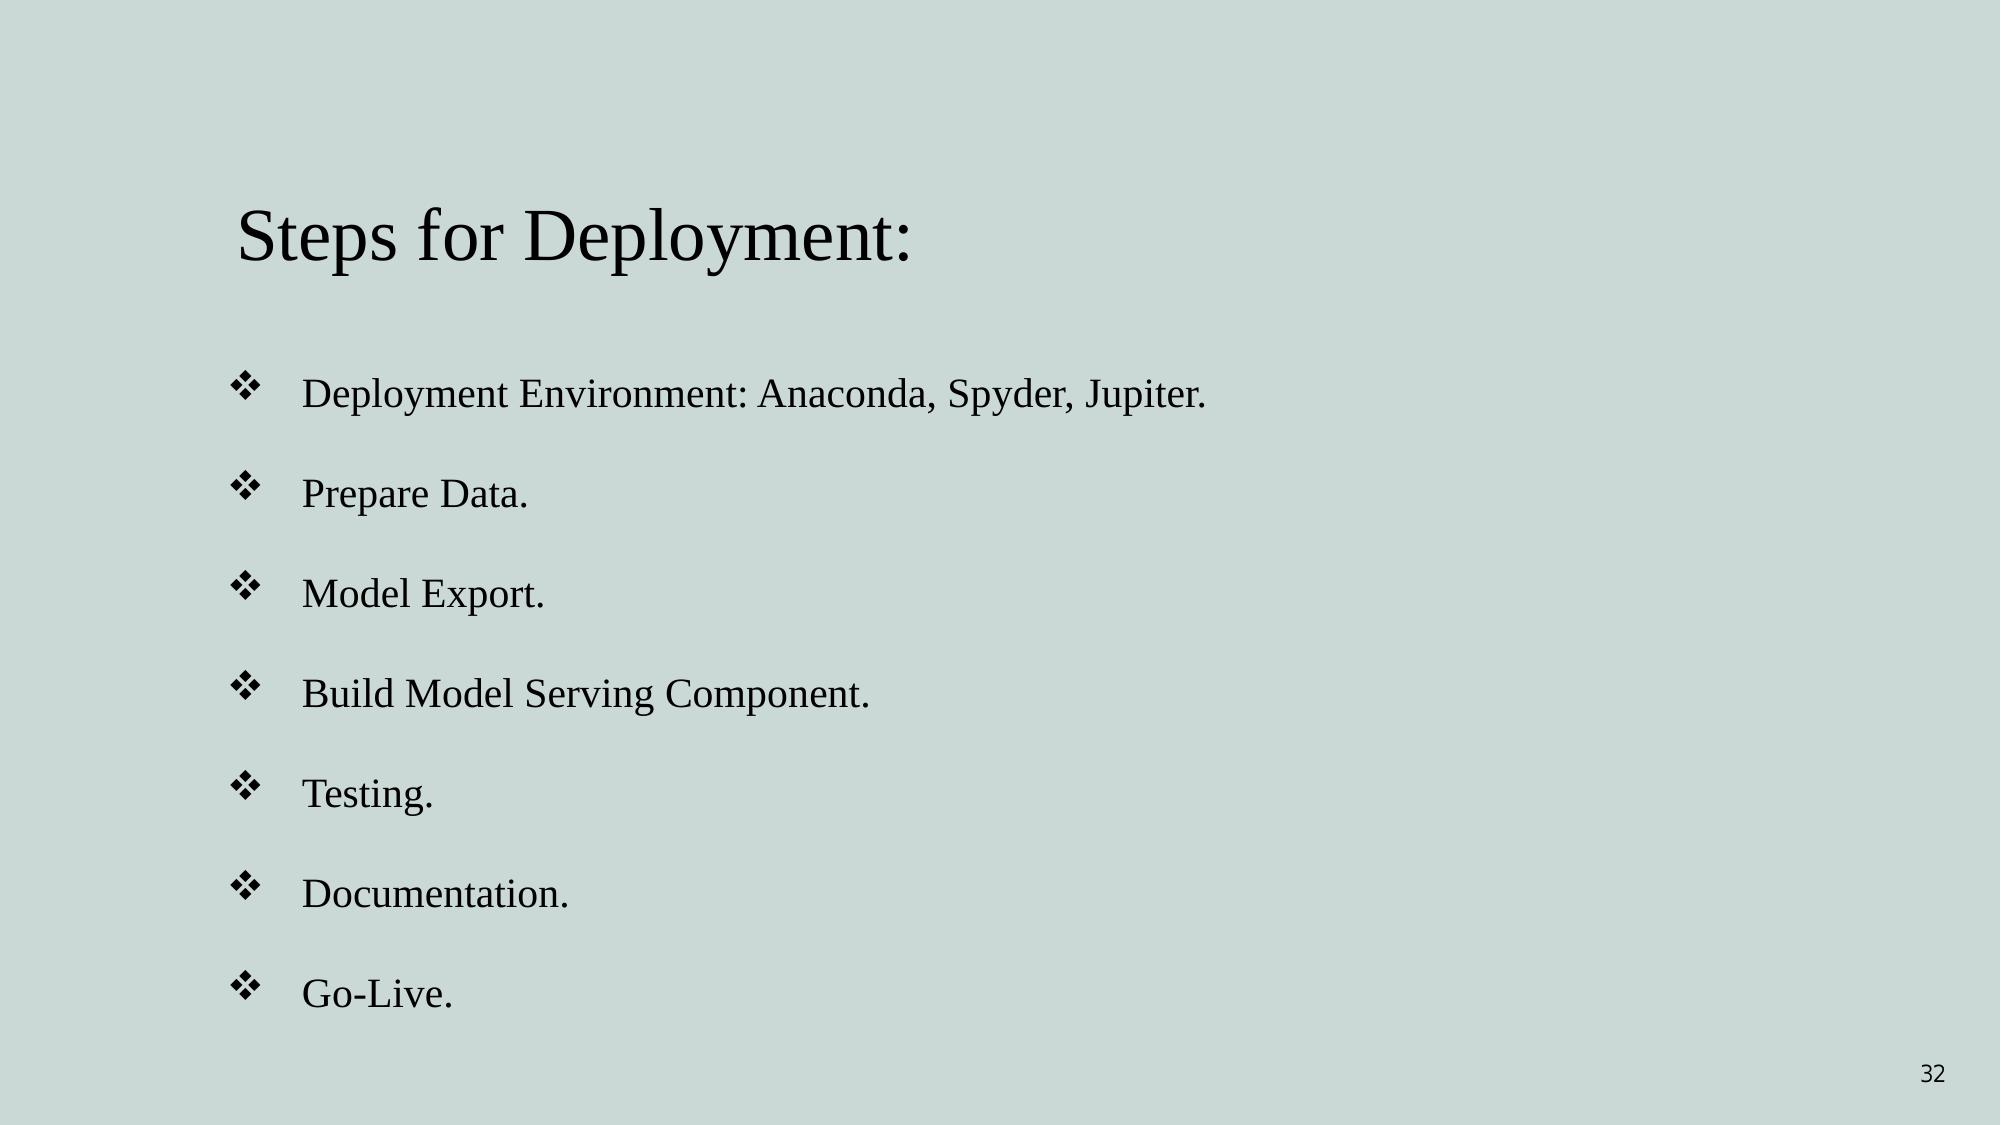

Steps for Deployment:

Deployment Environment: Anaconda, Spyder, Jupiter.

Prepare Data.

Model Export.

Build Model Serving Component.

Testing.

Documentation.

Go-Live.
32